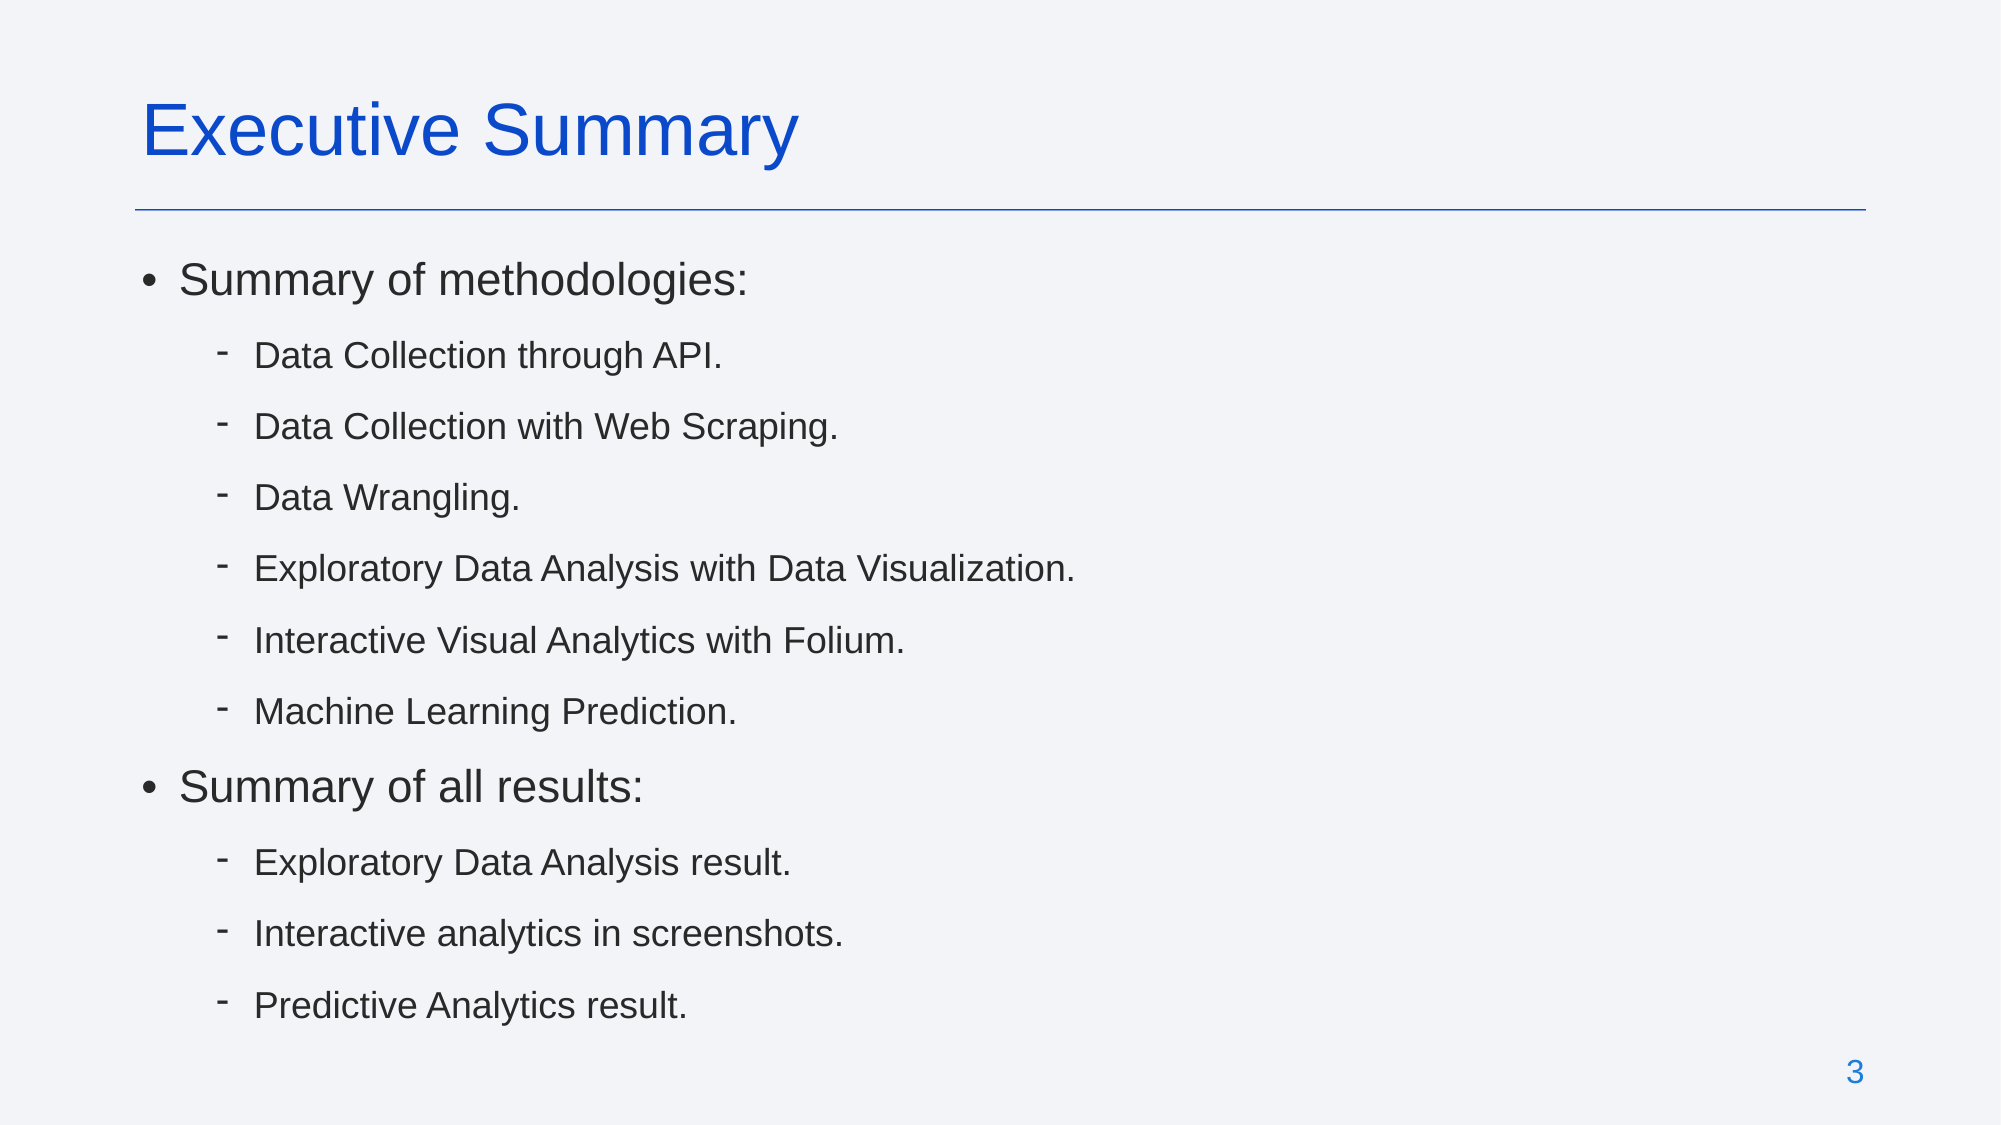

Executive Summary
Summary of methodologies:
Data Collection through API.
Data Collection with Web Scraping.
Data Wrangling.
Exploratory Data Analysis with Data Visualization.
Interactive Visual Analytics with Folium.
Machine Learning Prediction.
Summary of all results:
Exploratory Data Analysis result.
Interactive analytics in screenshots.
Predictive Analytics result.

3